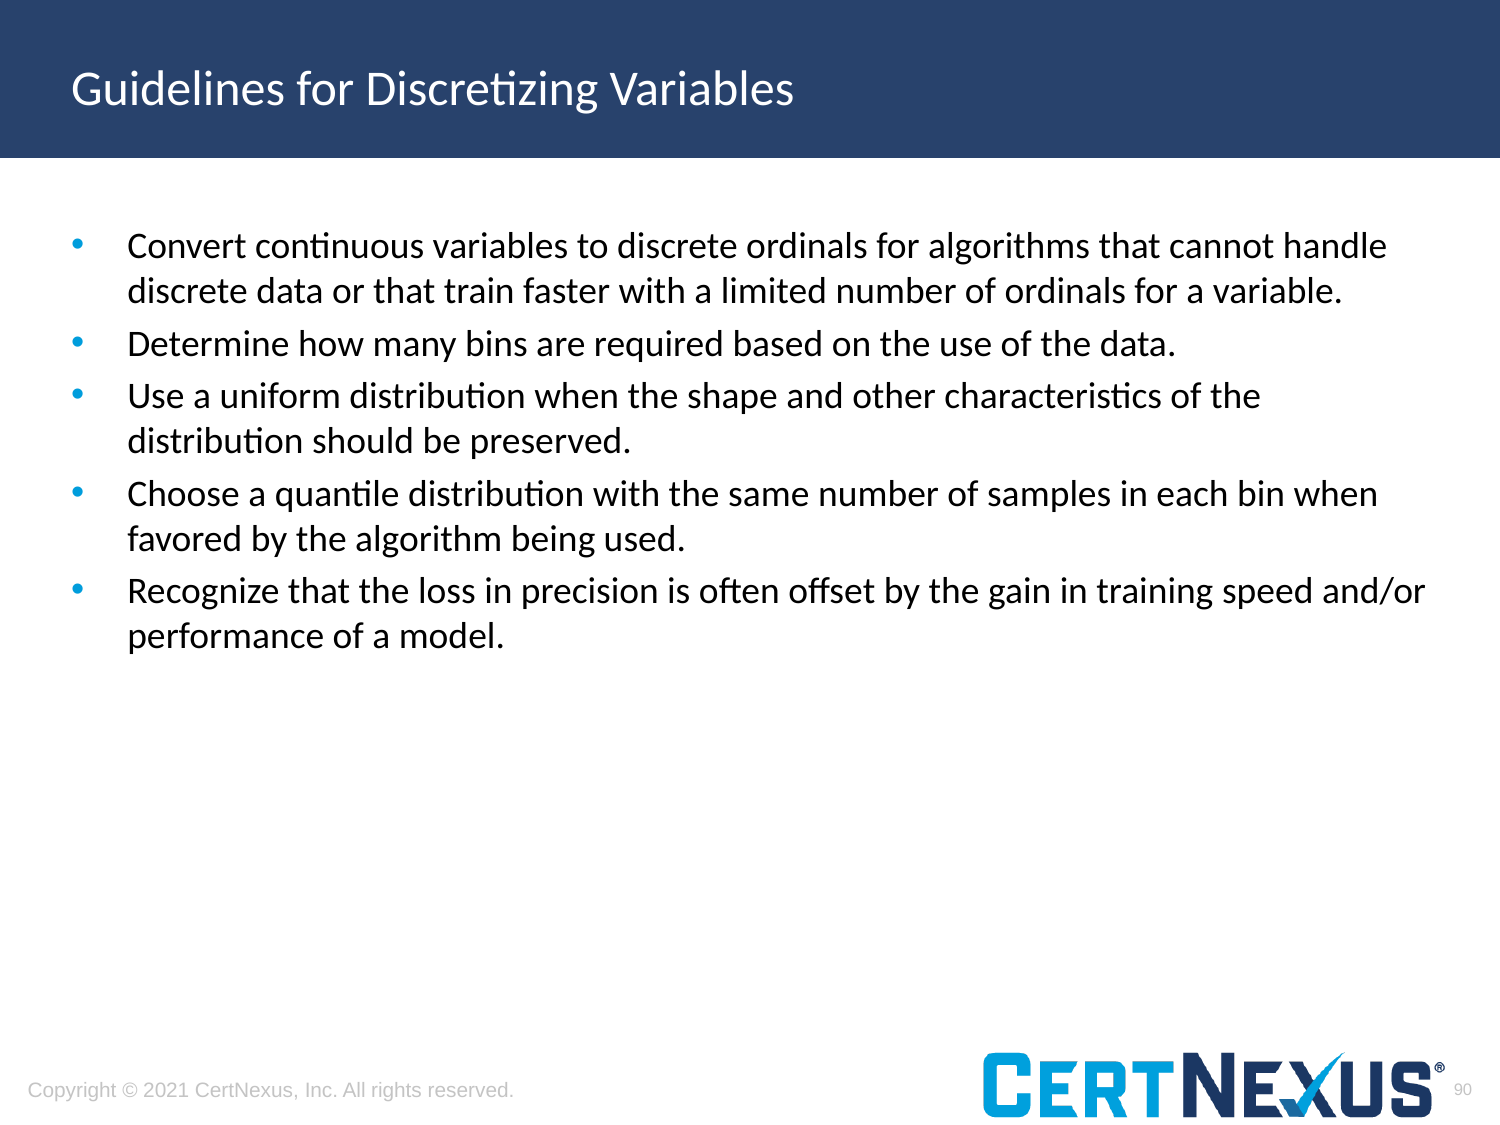

# Guidelines for Discretizing Variables
Convert continuous variables to discrete ordinals for algorithms that cannot handle discrete data or that train faster with a limited number of ordinals for a variable.
Determine how many bins are required based on the use of the data.
Use a uniform distribution when the shape and other characteristics of the distribution should be preserved.
Choose a quantile distribution with the same number of samples in each bin when favored by the algorithm being used.
Recognize that the loss in precision is often offset by the gain in training speed and/or performance of a model.
90